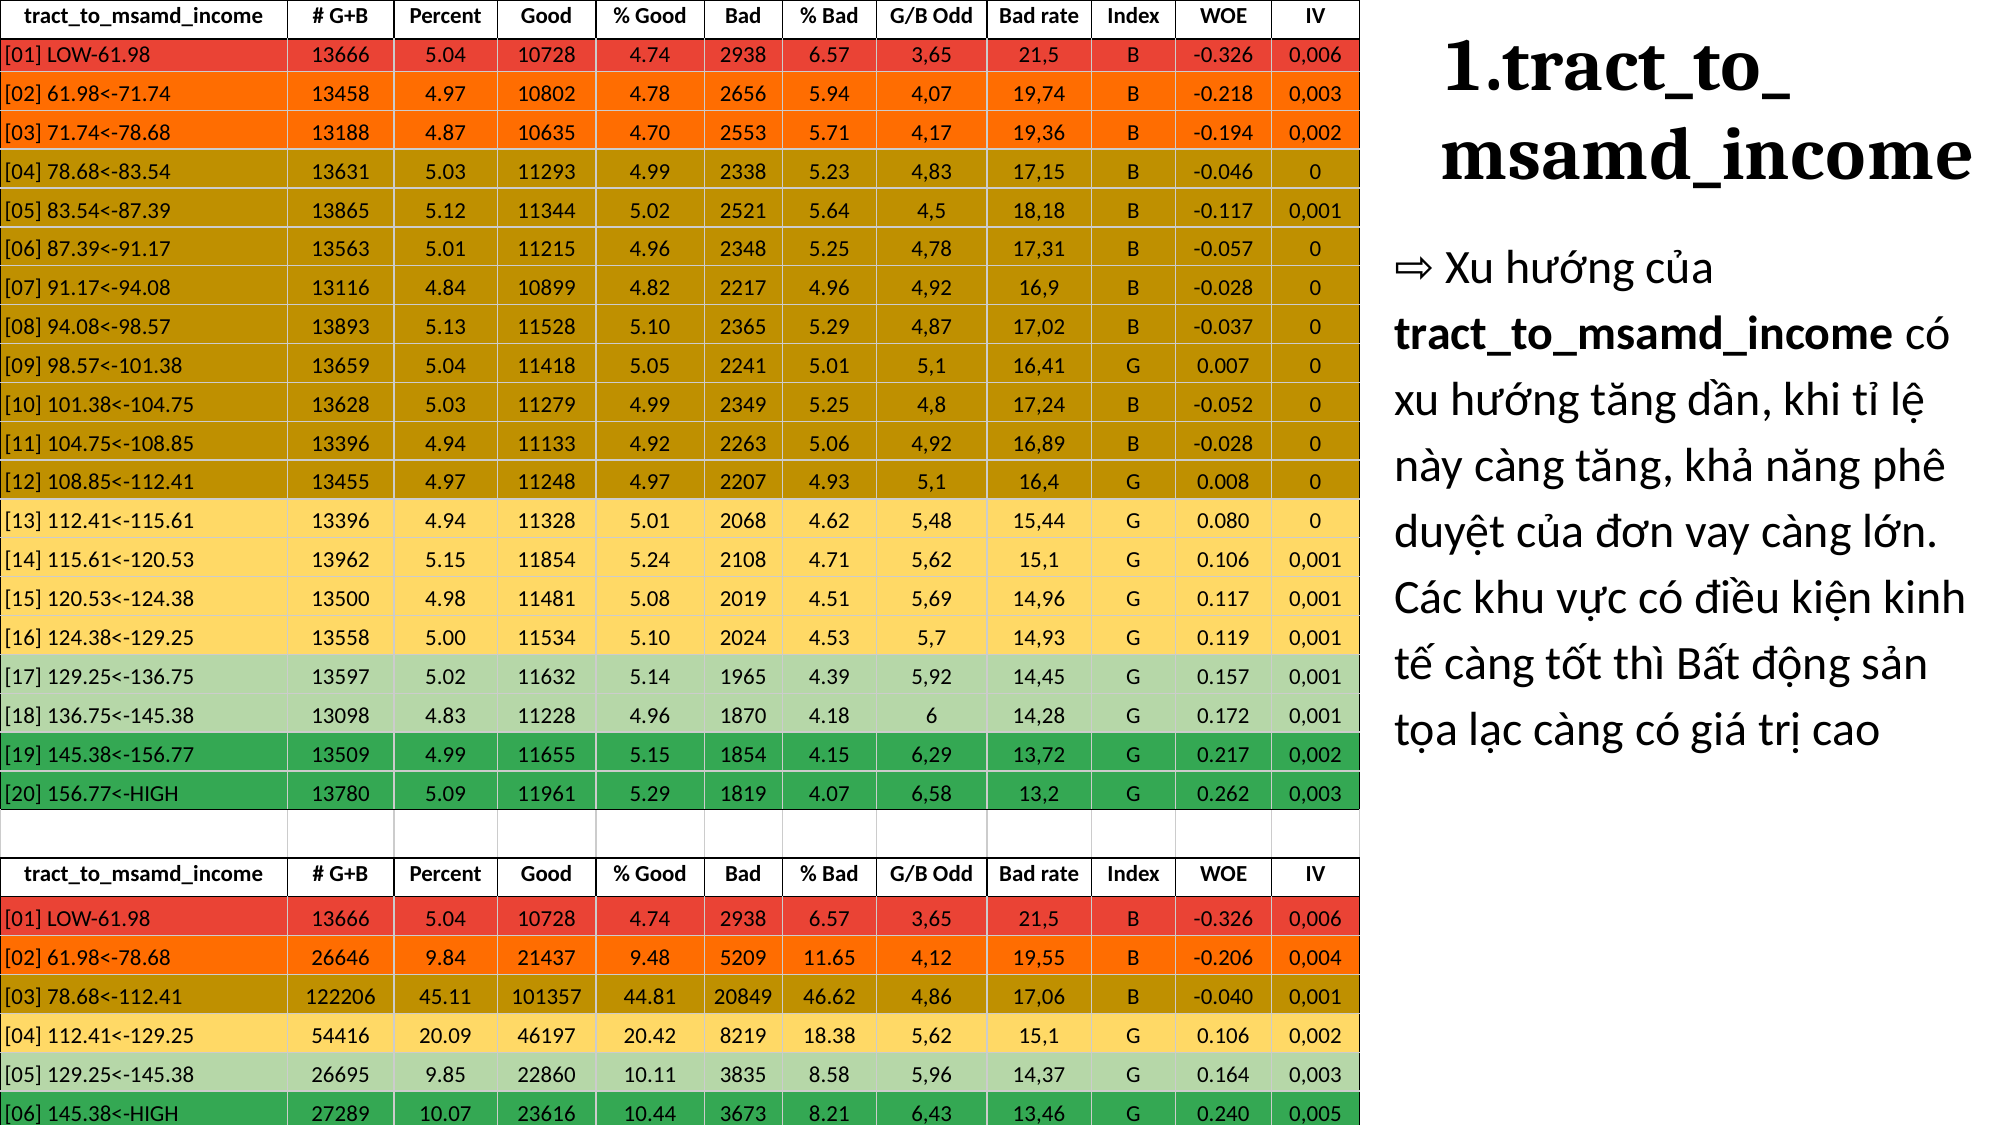

| tract\_to\_msamd\_income | # G+B | Percent | Good | % Good | Bad | % Bad | G/B Odd | Bad rate | Index | WOE | IV |
| --- | --- | --- | --- | --- | --- | --- | --- | --- | --- | --- | --- |
| [01] LOW-61.98 | 13666 | 5.04 | 10728 | 4.74 | 2938 | 6.57 | 3,65 | 21,5 | B | -0.326 | 0,006 |
| [02] 61.98<-71.74 | 13458 | 4.97 | 10802 | 4.78 | 2656 | 5.94 | 4,07 | 19,74 | B | -0.218 | 0,003 |
| [03] 71.74<-78.68 | 13188 | 4.87 | 10635 | 4.70 | 2553 | 5.71 | 4,17 | 19,36 | B | -0.194 | 0,002 |
| [04] 78.68<-83.54 | 13631 | 5.03 | 11293 | 4.99 | 2338 | 5.23 | 4,83 | 17,15 | B | -0.046 | 0 |
| [05] 83.54<-87.39 | 13865 | 5.12 | 11344 | 5.02 | 2521 | 5.64 | 4,5 | 18,18 | B | -0.117 | 0,001 |
| [06] 87.39<-91.17 | 13563 | 5.01 | 11215 | 4.96 | 2348 | 5.25 | 4,78 | 17,31 | B | -0.057 | 0 |
| [07] 91.17<-94.08 | 13116 | 4.84 | 10899 | 4.82 | 2217 | 4.96 | 4,92 | 16,9 | B | -0.028 | 0 |
| [08] 94.08<-98.57 | 13893 | 5.13 | 11528 | 5.10 | 2365 | 5.29 | 4,87 | 17,02 | B | -0.037 | 0 |
| [09] 98.57<-101.38 | 13659 | 5.04 | 11418 | 5.05 | 2241 | 5.01 | 5,1 | 16,41 | G | 0.007 | 0 |
| [10] 101.38<-104.75 | 13628 | 5.03 | 11279 | 4.99 | 2349 | 5.25 | 4,8 | 17,24 | B | -0.052 | 0 |
| [11] 104.75<-108.85 | 13396 | 4.94 | 11133 | 4.92 | 2263 | 5.06 | 4,92 | 16,89 | B | -0.028 | 0 |
| [12] 108.85<-112.41 | 13455 | 4.97 | 11248 | 4.97 | 2207 | 4.93 | 5,1 | 16,4 | G | 0.008 | 0 |
| [13] 112.41<-115.61 | 13396 | 4.94 | 11328 | 5.01 | 2068 | 4.62 | 5,48 | 15,44 | G | 0.080 | 0 |
| [14] 115.61<-120.53 | 13962 | 5.15 | 11854 | 5.24 | 2108 | 4.71 | 5,62 | 15,1 | G | 0.106 | 0,001 |
| [15] 120.53<-124.38 | 13500 | 4.98 | 11481 | 5.08 | 2019 | 4.51 | 5,69 | 14,96 | G | 0.117 | 0,001 |
| [16] 124.38<-129.25 | 13558 | 5.00 | 11534 | 5.10 | 2024 | 4.53 | 5,7 | 14,93 | G | 0.119 | 0,001 |
| [17] 129.25<-136.75 | 13597 | 5.02 | 11632 | 5.14 | 1965 | 4.39 | 5,92 | 14,45 | G | 0.157 | 0,001 |
| [18] 136.75<-145.38 | 13098 | 4.83 | 11228 | 4.96 | 1870 | 4.18 | 6 | 14,28 | G | 0.172 | 0,001 |
| [19] 145.38<-156.77 | 13509 | 4.99 | 11655 | 5.15 | 1854 | 4.15 | 6,29 | 13,72 | G | 0.217 | 0,002 |
| [20] 156.77<-HIGH | 13780 | 5.09 | 11961 | 5.29 | 1819 | 4.07 | 6,58 | 13,2 | G | 0.262 | 0,003 |
|  |  |  |  |  |  |  |  |  |  |  |  |
| tract\_to\_msamd\_income | # G+B | Percent | Good | % Good | Bad | % Bad | G/B Odd | Bad rate | Index | WOE | IV |
| [01] LOW-61.98 | 13666 | 5.04 | 10728 | 4.74 | 2938 | 6.57 | 3,65 | 21,5 | B | -0.326 | 0,006 |
| [02] 61.98<-78.68 | 26646 | 9.84 | 21437 | 9.48 | 5209 | 11.65 | 4,12 | 19,55 | B | -0.206 | 0,004 |
| [03] 78.68<-112.41 | 122206 | 45.11 | 101357 | 44.81 | 20849 | 46.62 | 4,86 | 17,06 | B | -0.040 | 0,001 |
| [04] 112.41<-129.25 | 54416 | 20.09 | 46197 | 20.42 | 8219 | 18.38 | 5,62 | 15,1 | G | 0.106 | 0,002 |
| [05] 129.25<-145.38 | 26695 | 9.85 | 22860 | 10.11 | 3835 | 8.58 | 5,96 | 14,37 | G | 0.164 | 0,003 |
| [06] 145.38<-HIGH | 27289 | 10.07 | 23616 | 10.44 | 3673 | 8.21 | 6,43 | 13,46 | G | 0.240 | 0,005 |
1.tract_to_
msamd_income
⇨ Xu hướng của tract_to_msamd_income có xu hướng tăng dần, khi tỉ lệ này càng tăng, khả năng phê duyệt của đơn vay càng lớn. Các khu vực có điều kiện kinh tế càng tốt thì Bất động sản tọa lạc càng có giá trị cao